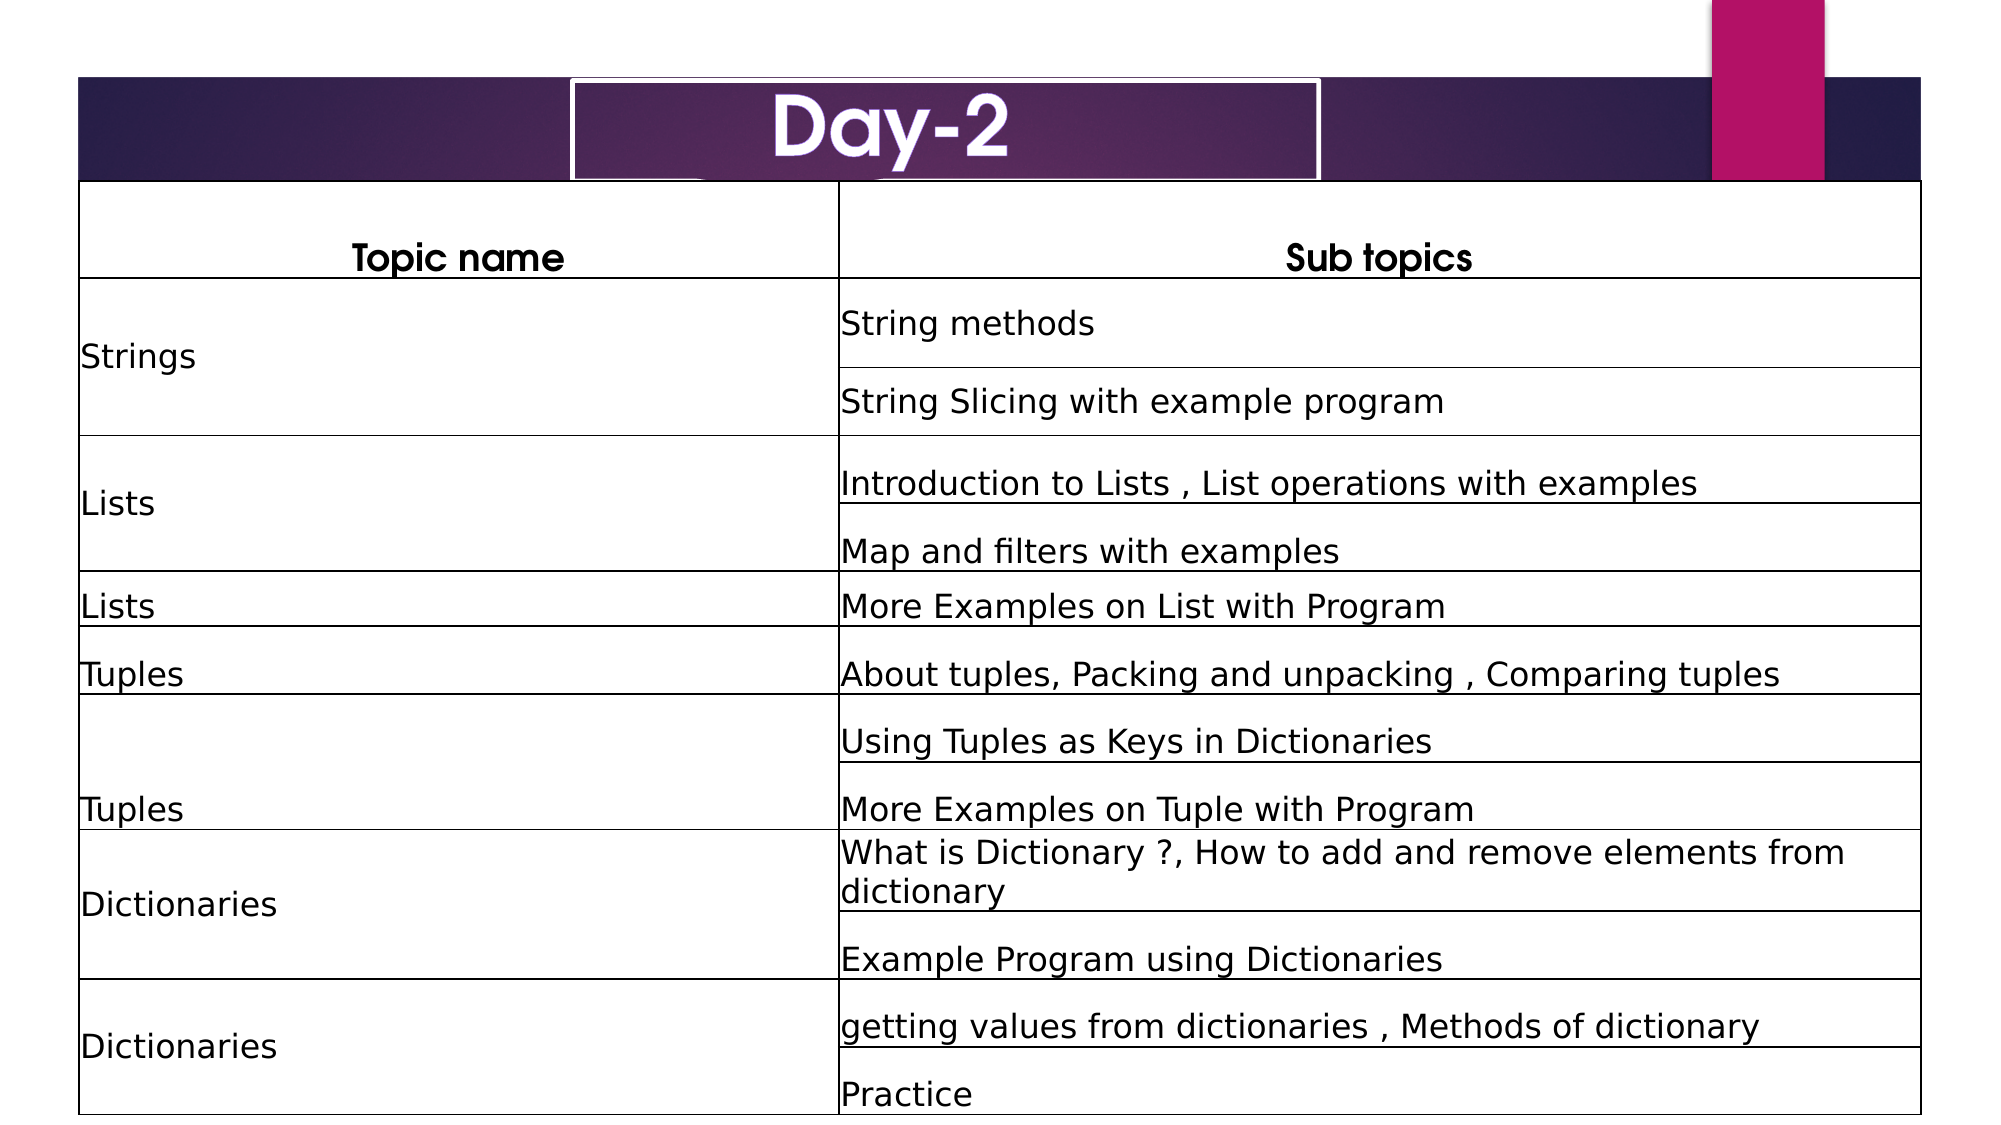

Day-2

| Topic name | Sub topics |
| --- | --- |
| Strings | String methods |
|  | String Slicing with example program |
| Lists | Introduction to Lists , List operations with examples |
|  | Map and filters with examples |
| Lists | More Examples on List with Program |
| Tuples | About tuples, Packing and unpacking , Comparing tuples |
| Tuples | Using Tuples as Keys in Dictionaries |
|  | More Examples on Tuple with Program |
| Dictionaries | What is Dictionary ?, How to add and remove elements from dictionary |
|  | Example Program using Dictionaries |
| Dictionaries | getting values from dictionaries , Methods of dictionary |
|  | Practice |